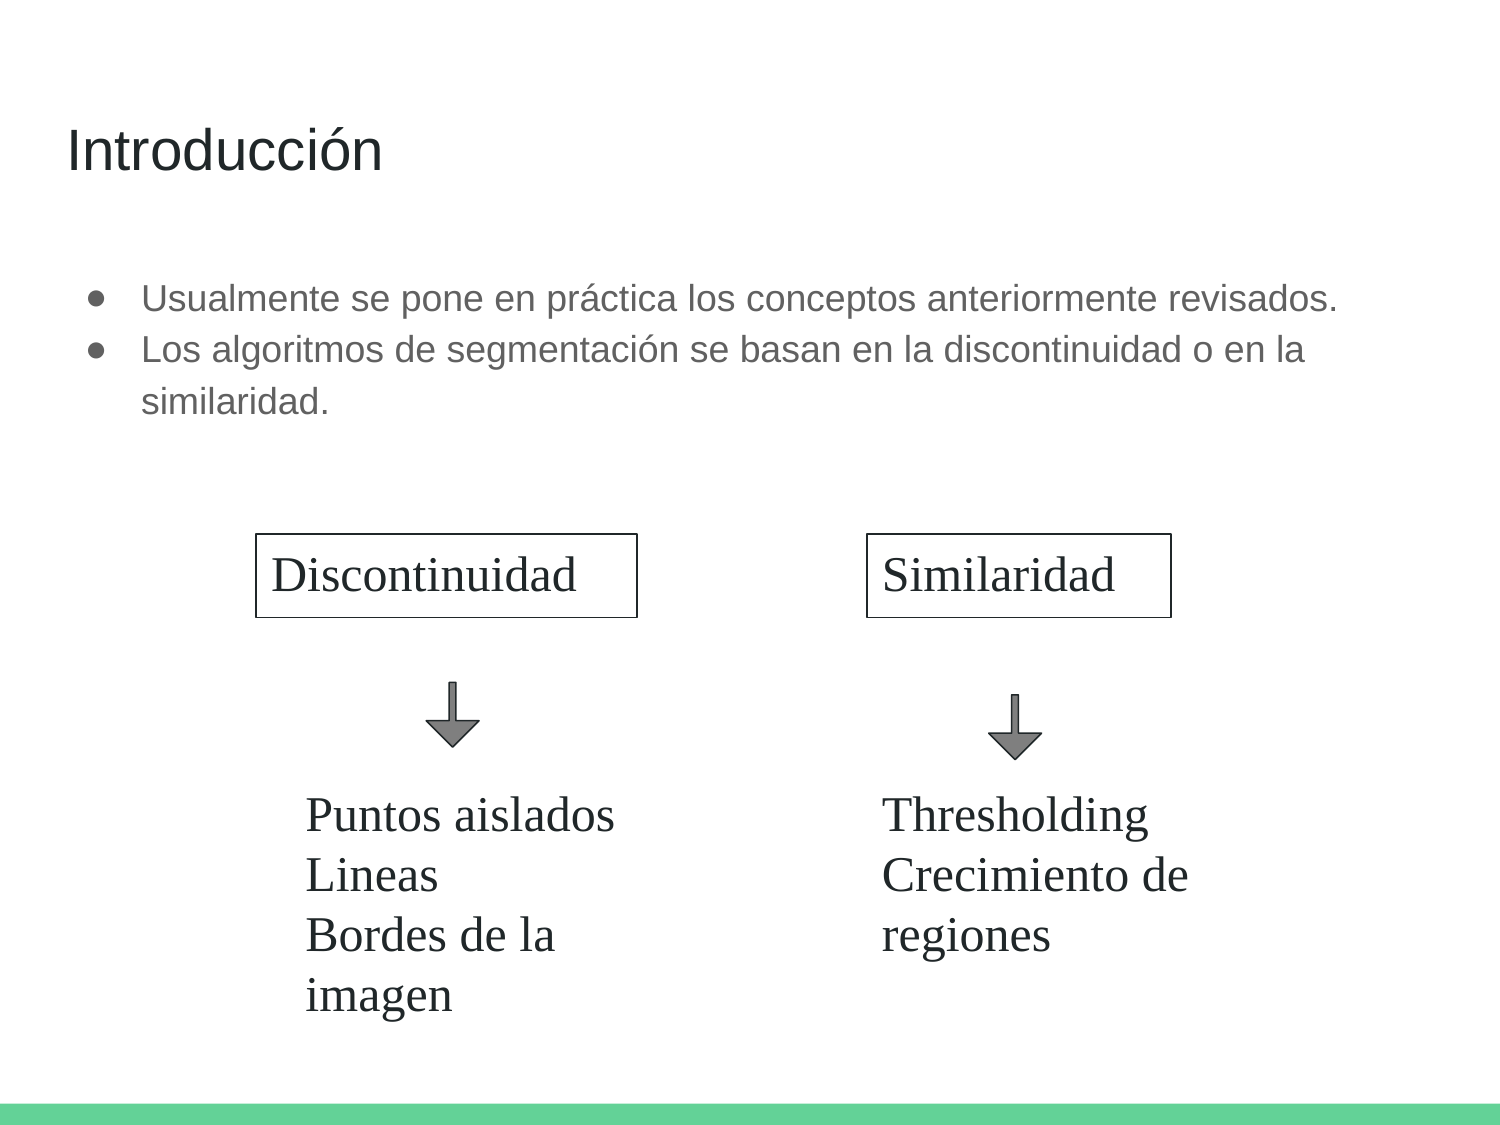

# Introducción
Usualmente se pone en práctica los conceptos anteriormente revisados.
Los algoritmos de segmentación se basan en la discontinuidad o en la similaridad.

Discontinuidad
Similaridad

Puntos aislados
Lineas
Bordes de la imagen
Thresholding
Crecimiento de regiones